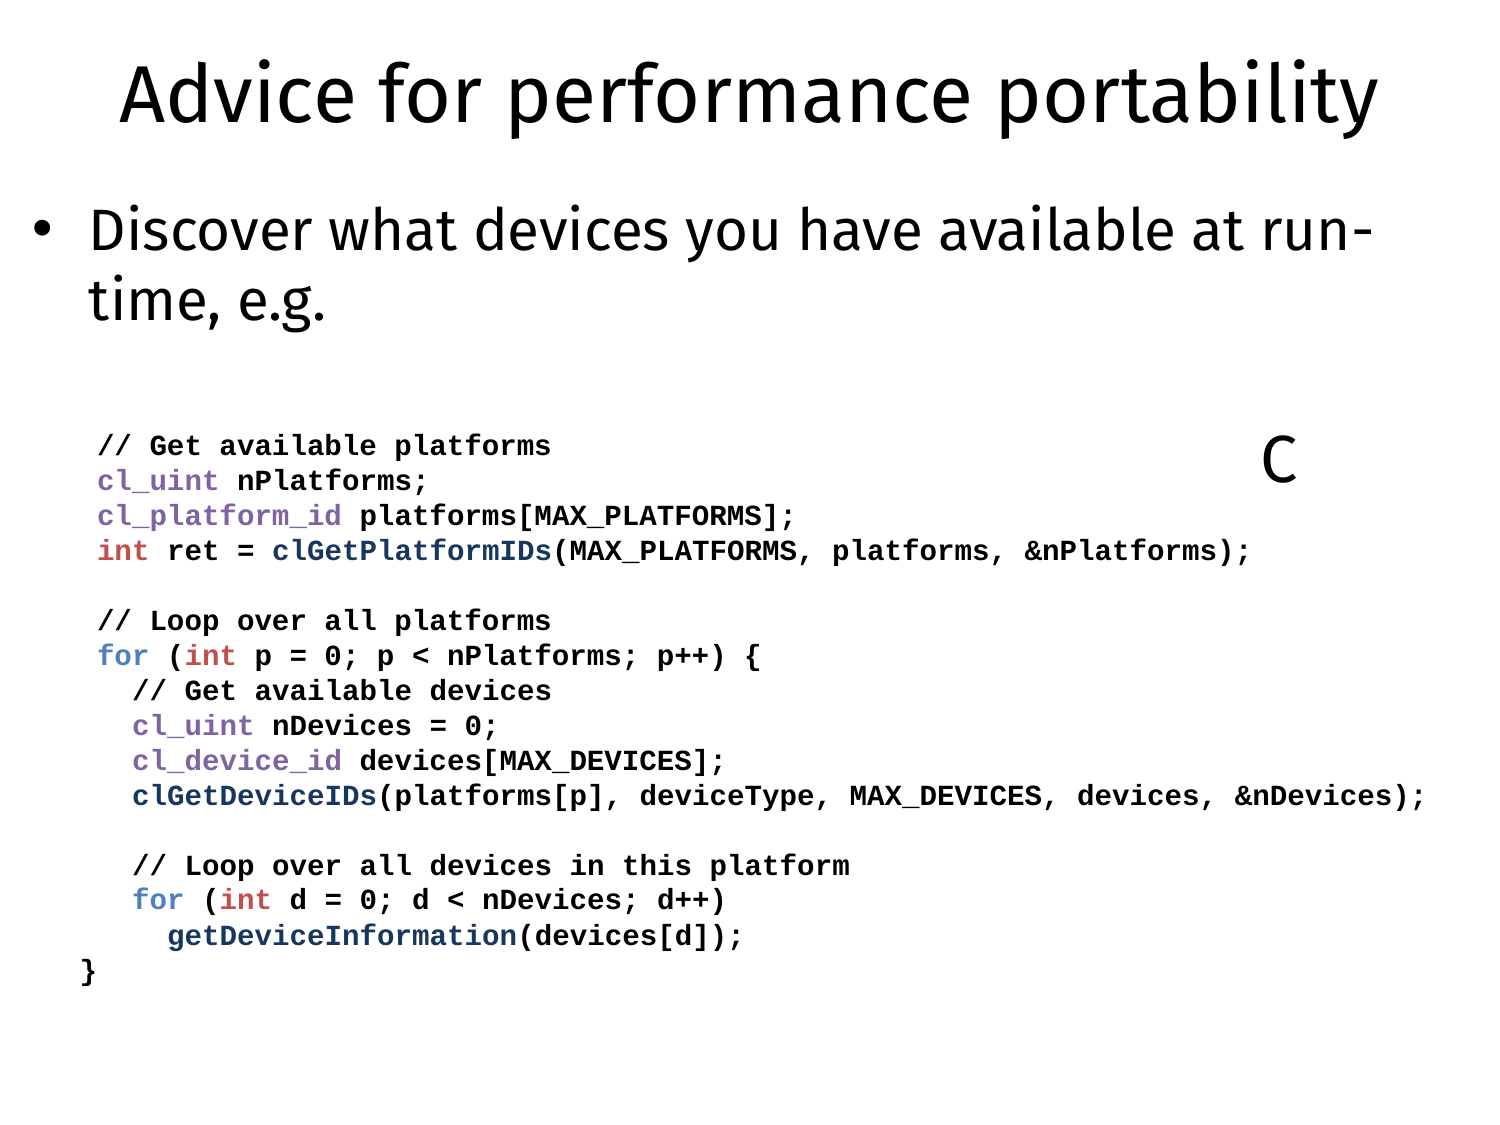

# Advice for performance portability
Discover what devices you have available at run-time, e.g.
C
 // Get available platforms
 cl_uint nPlatforms;
 cl_platform_id platforms[MAX_PLATFORMS];
 int ret = clGetPlatformIDs(MAX_PLATFORMS, platforms, &nPlatforms);

 // Loop over all platforms
 for (int p = 0; p < nPlatforms; p++) {
   // Get available devices
   cl_uint nDevices = 0;
   cl_device_id devices[MAX_DEVICES];
   clGetDeviceIDs(platforms[p], deviceType, MAX_DEVICES, devices, &nDevices);

   // Loop over all devices in this platform
   for (int d = 0; d < nDevices; d++)
     getDeviceInformation(devices[d]);
}